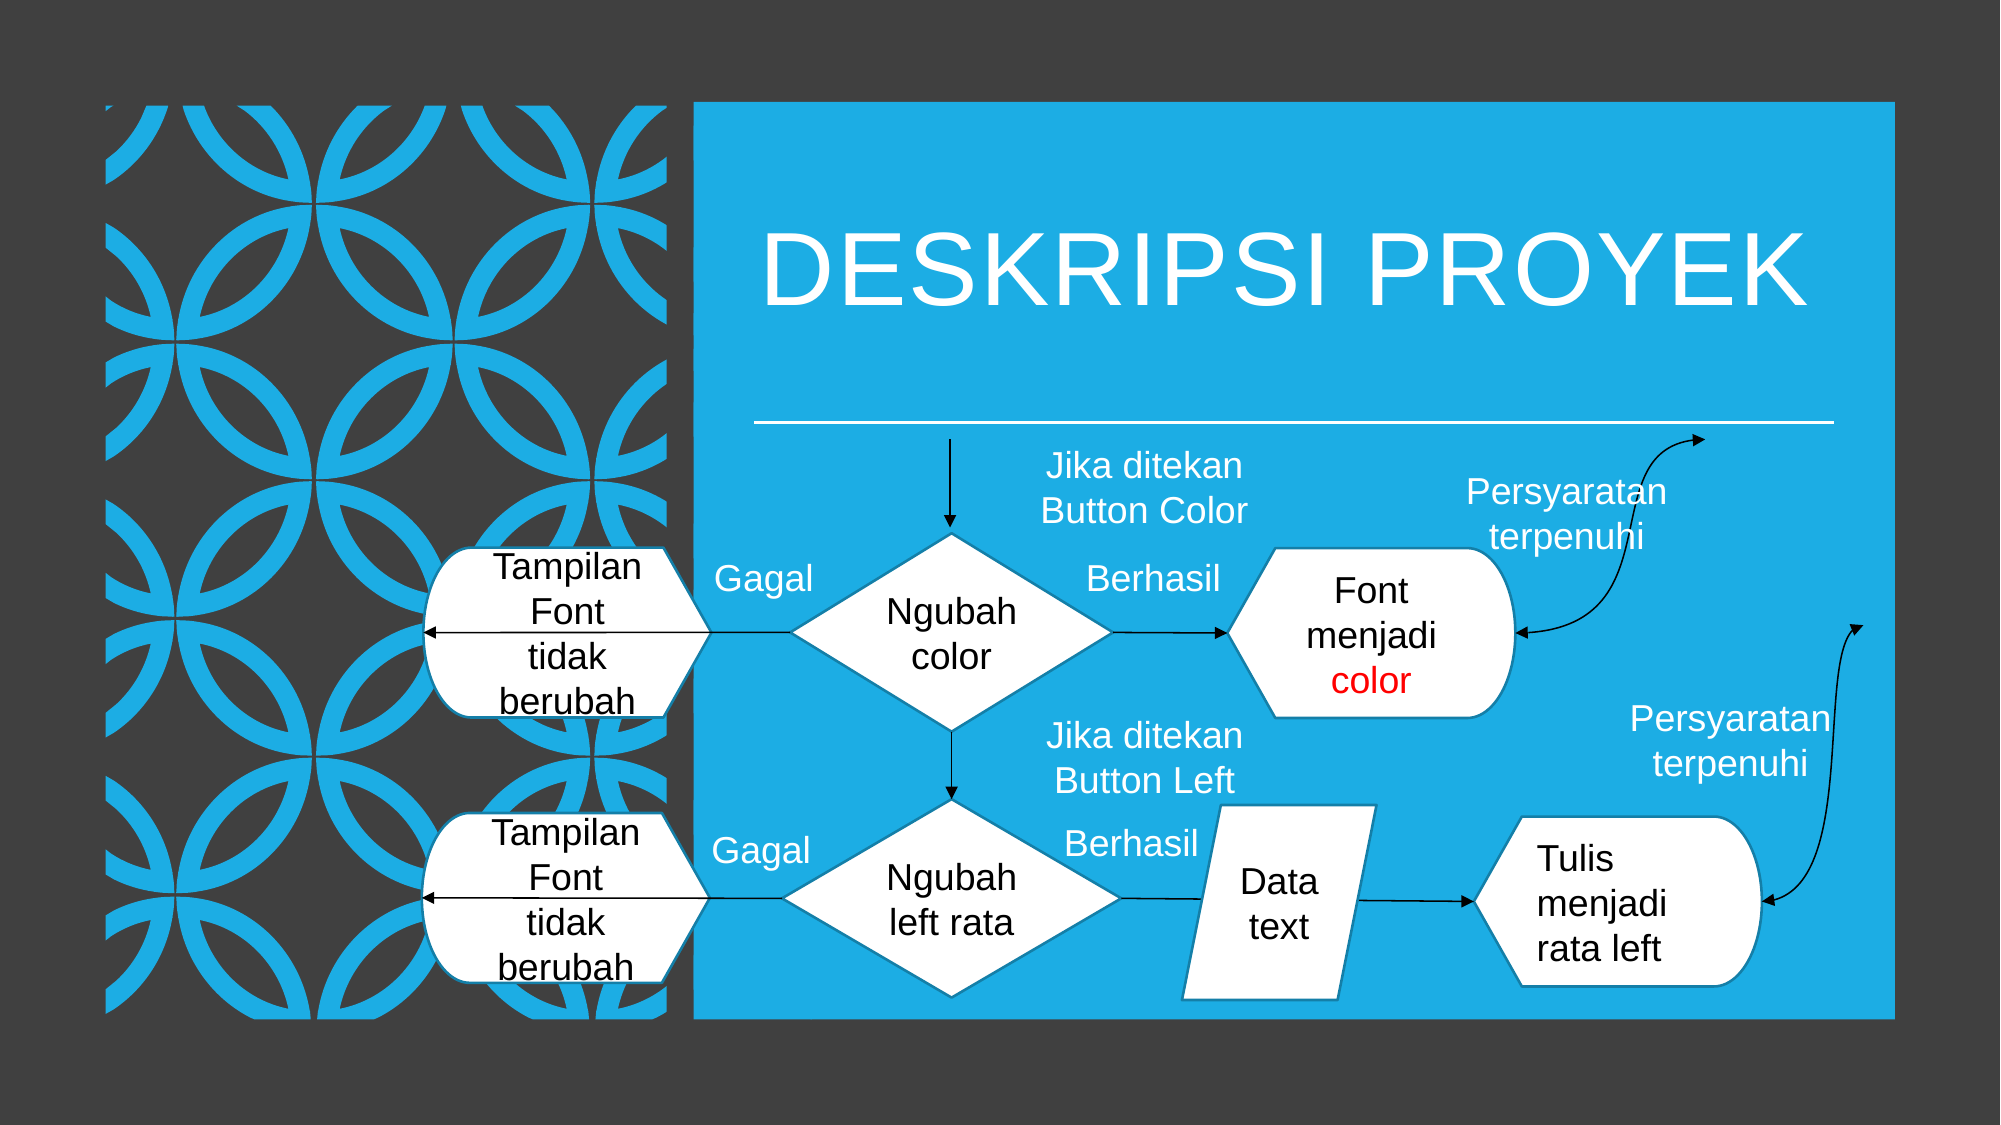

# DESKRIPSI PROYEK

Jika ditekan Button Color
Persyaratan terpenuhi
Ngubah color
Berhasil
Gagal
Tampilan Font tidak berubah
Font menjadi color
Persyaratan terpenuhi
Jika ditekan Button Left
Berhasil
Ngubah left rata
Data text
Gagal
Tampilan Font tidak berubah
Tulis menjadi rata left